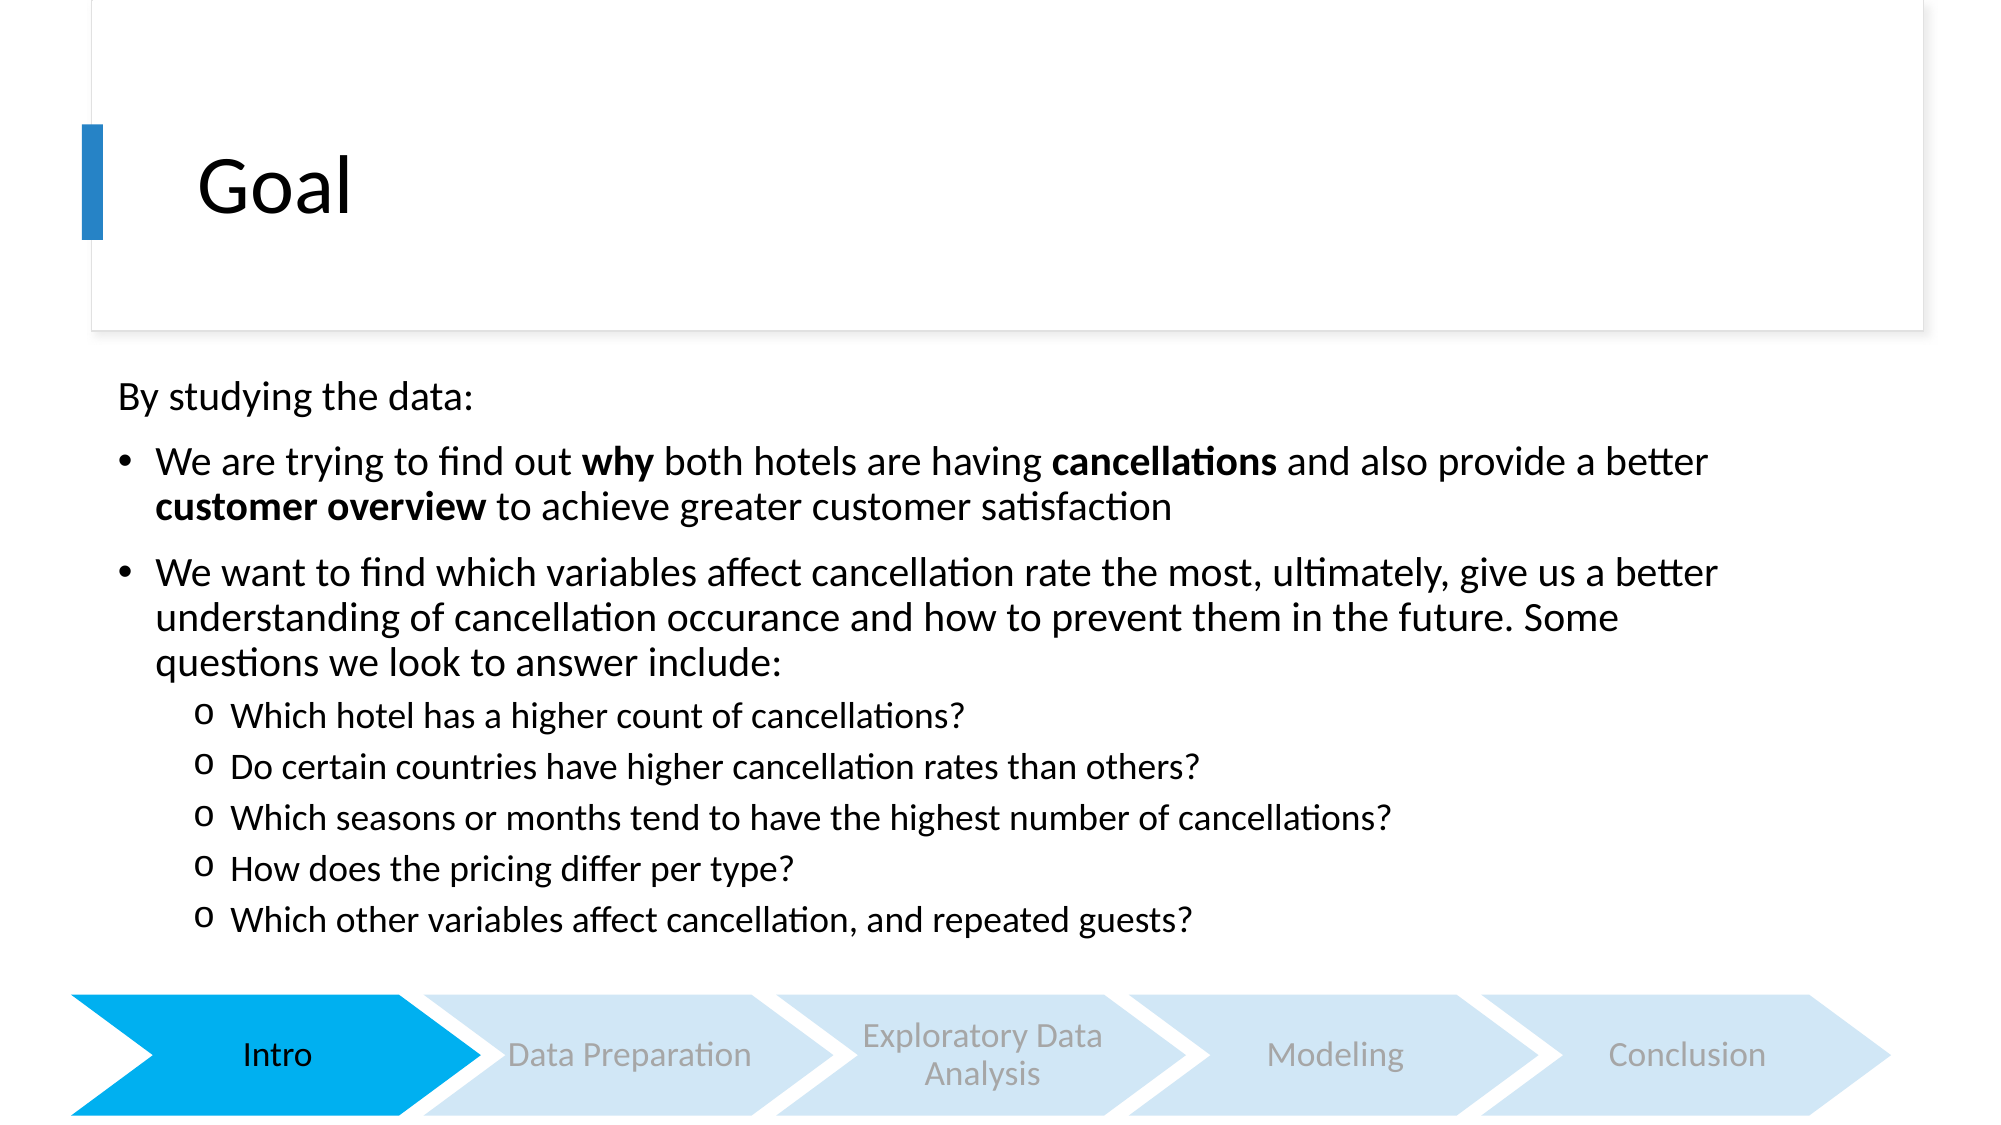

# Goal

By studying the data:
We are trying to find out why both hotels are having cancellations and also provide a better customer overview to achieve greater customer satisfaction
We want to find which variables affect cancellation rate the most, ultimately, give us a better understanding of cancellation occurance and how to prevent them in the future. Some questions we look to answer include:
Which hotel has a higher count of cancellations?
Do certain countries have higher cancellation rates than others?
Which seasons or months tend to have the highest number of cancellations?
How does the pricing differ per type?
Which other variables affect cancellation, and repeated guests?
Intro
Data Preparation
Exploratory Data Analysis
Modeling
Conclusion